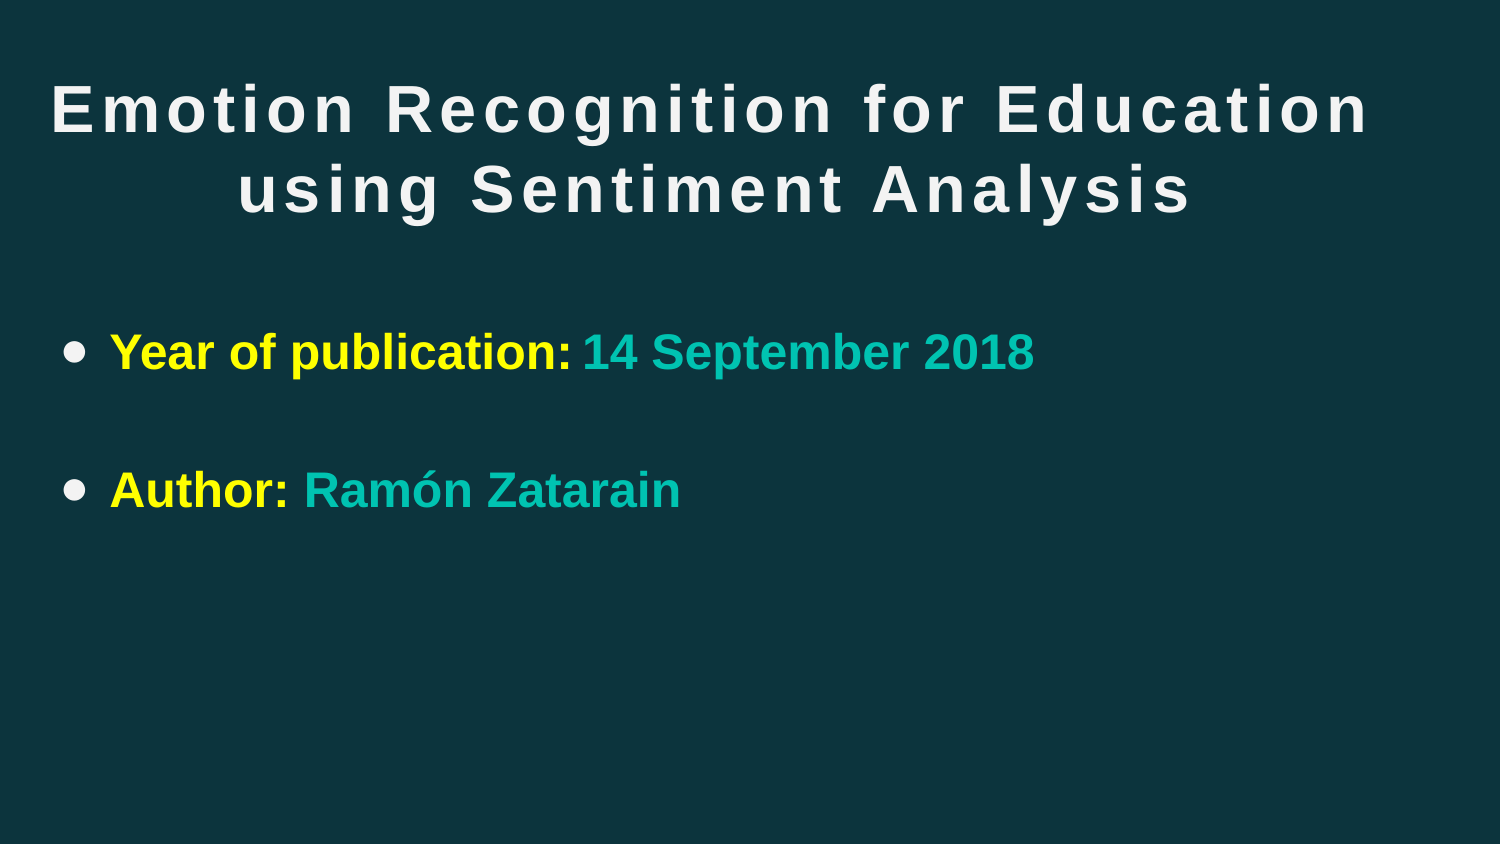

# Emotion Recognition for Education using Sentiment Analysis
Year of publication: 14 September 2018

Author: Ramón Zatarain